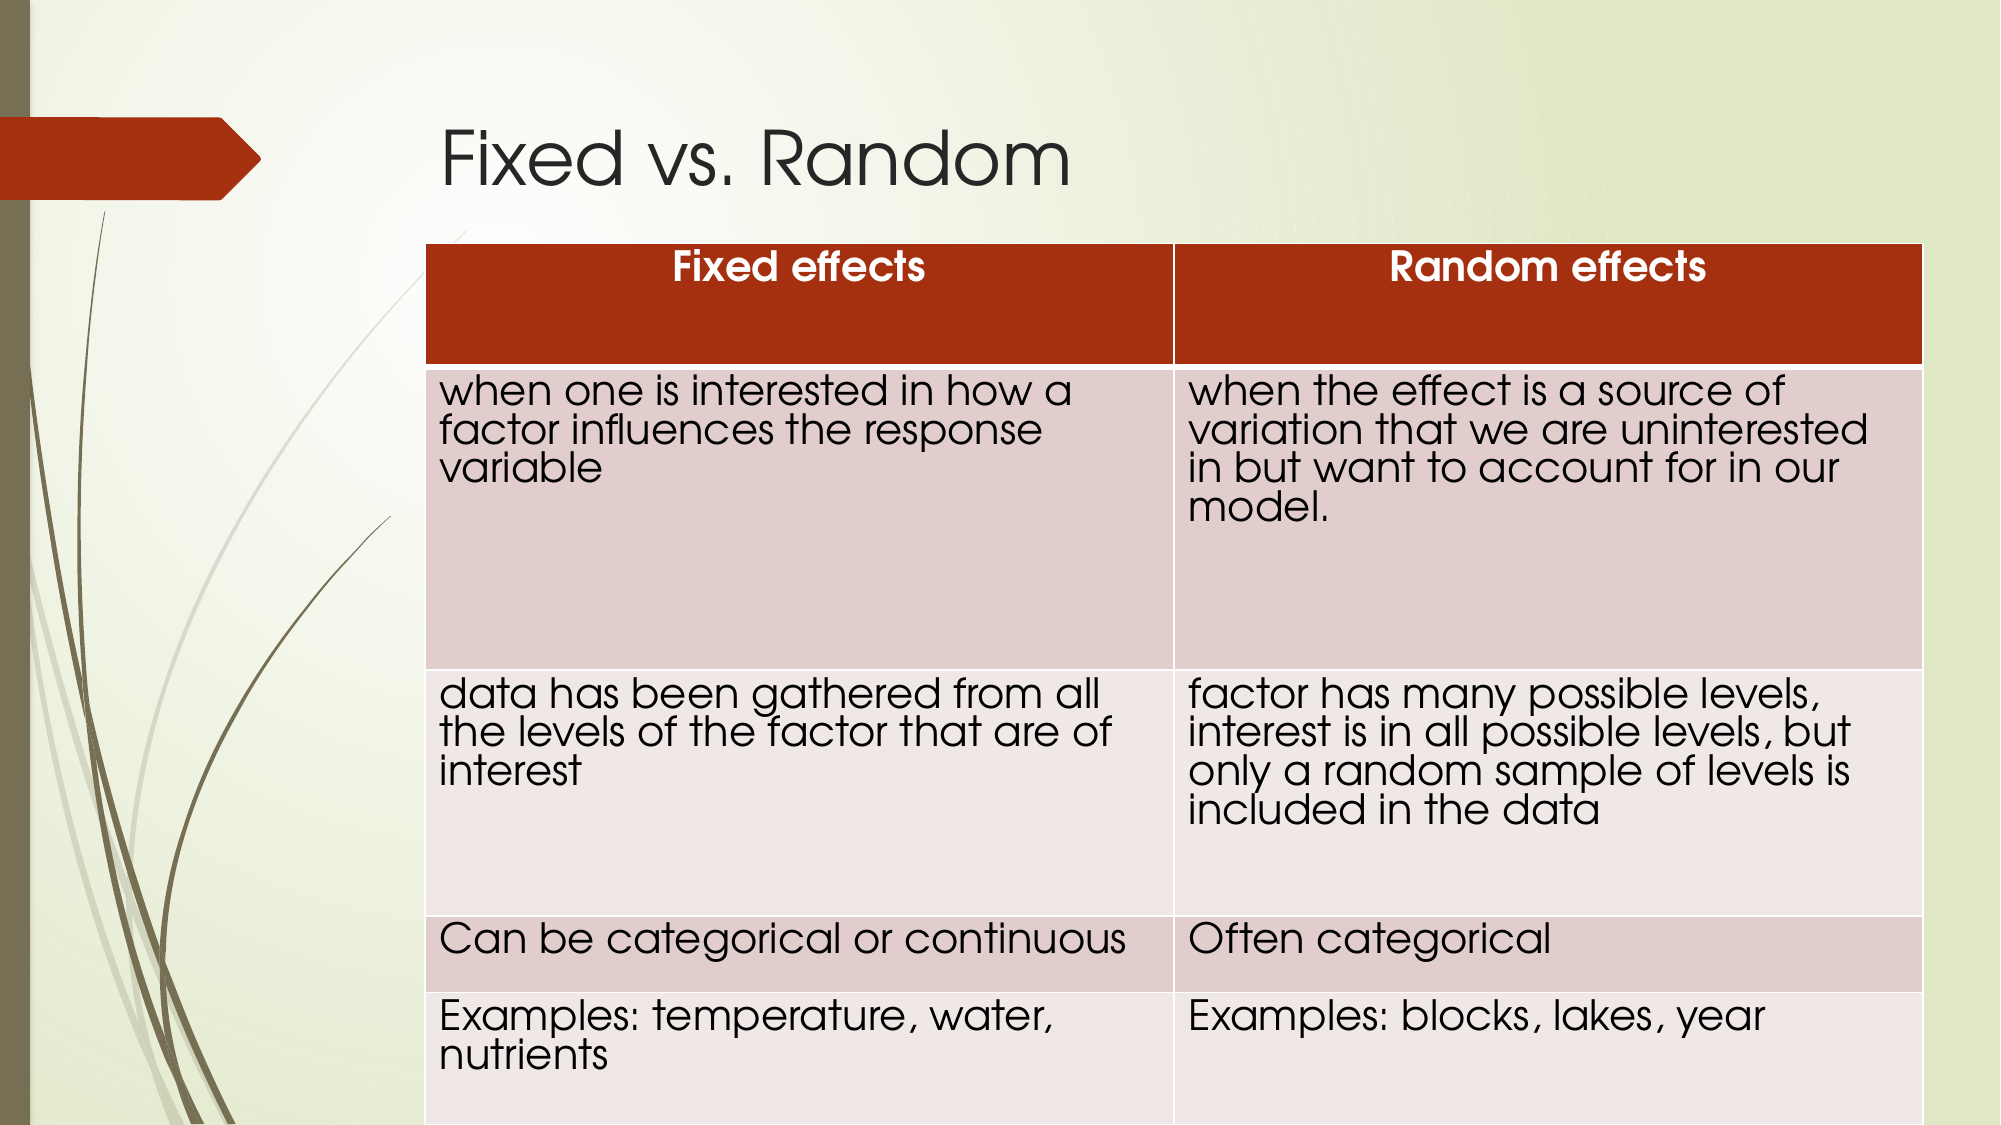

# Fixed vs. Random
| Fixed effects | Random effects |
| --- | --- |
| when one is interested in how a factor influences the response variable | when the effect is a source of variation that we are uninterested in but want to account for in our model. |
| data has been gathered from all the levels of the factor that are of interest | factor has many possible levels, interest is in all possible levels, but only a random sample of levels is included in the data |
| Can be categorical or continuous | Often categorical |
| Examples: temperature, water, nutrients | Examples: blocks, lakes, year |